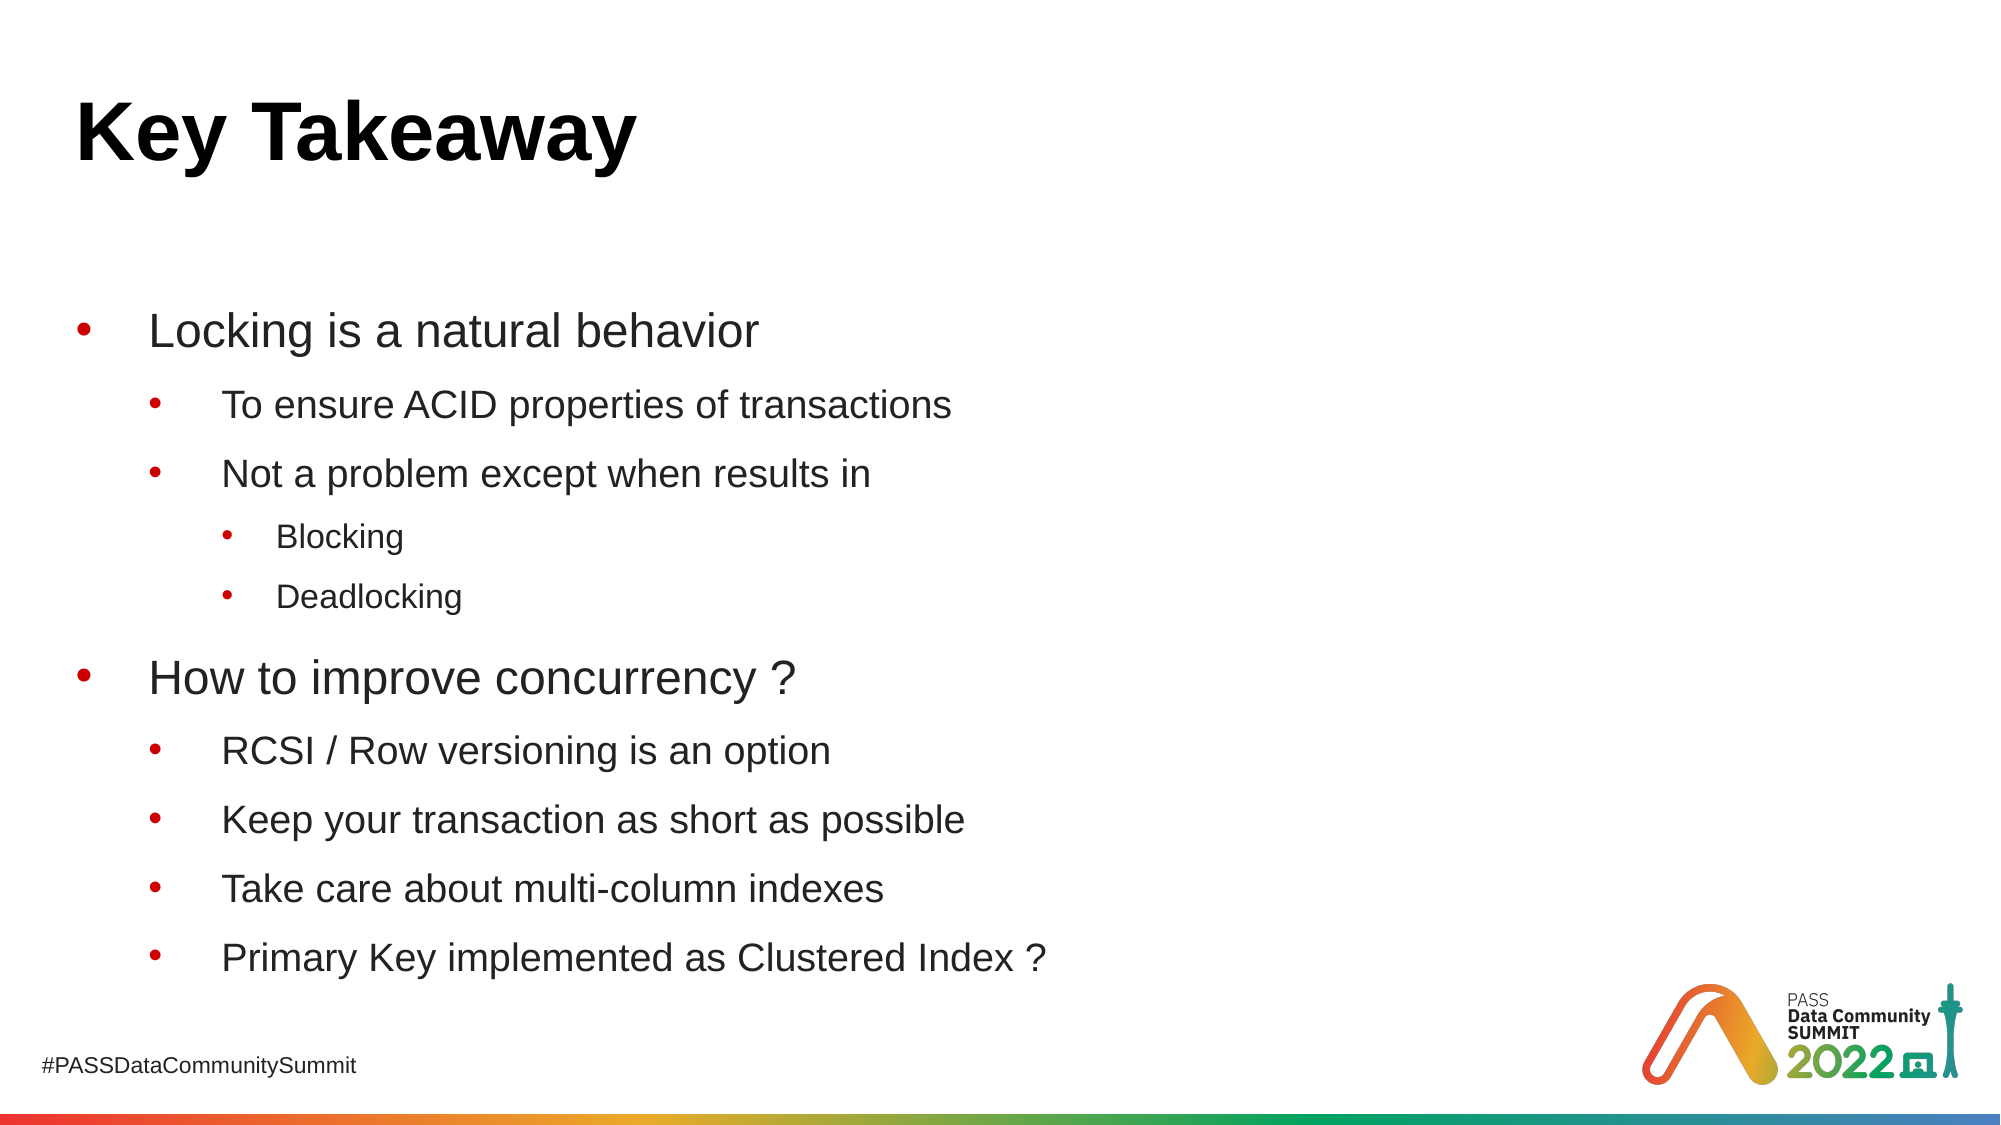

# Key Takeaway
Locking is a natural behavior
To ensure ACID properties of transactions
Not a problem except when results in
Blocking
Deadlocking
How to improve concurrency ?
RCSI / Row versioning is an option
Keep your transaction as short as possible
Take care about multi-column indexes
Primary Key implemented as Clustered Index ?